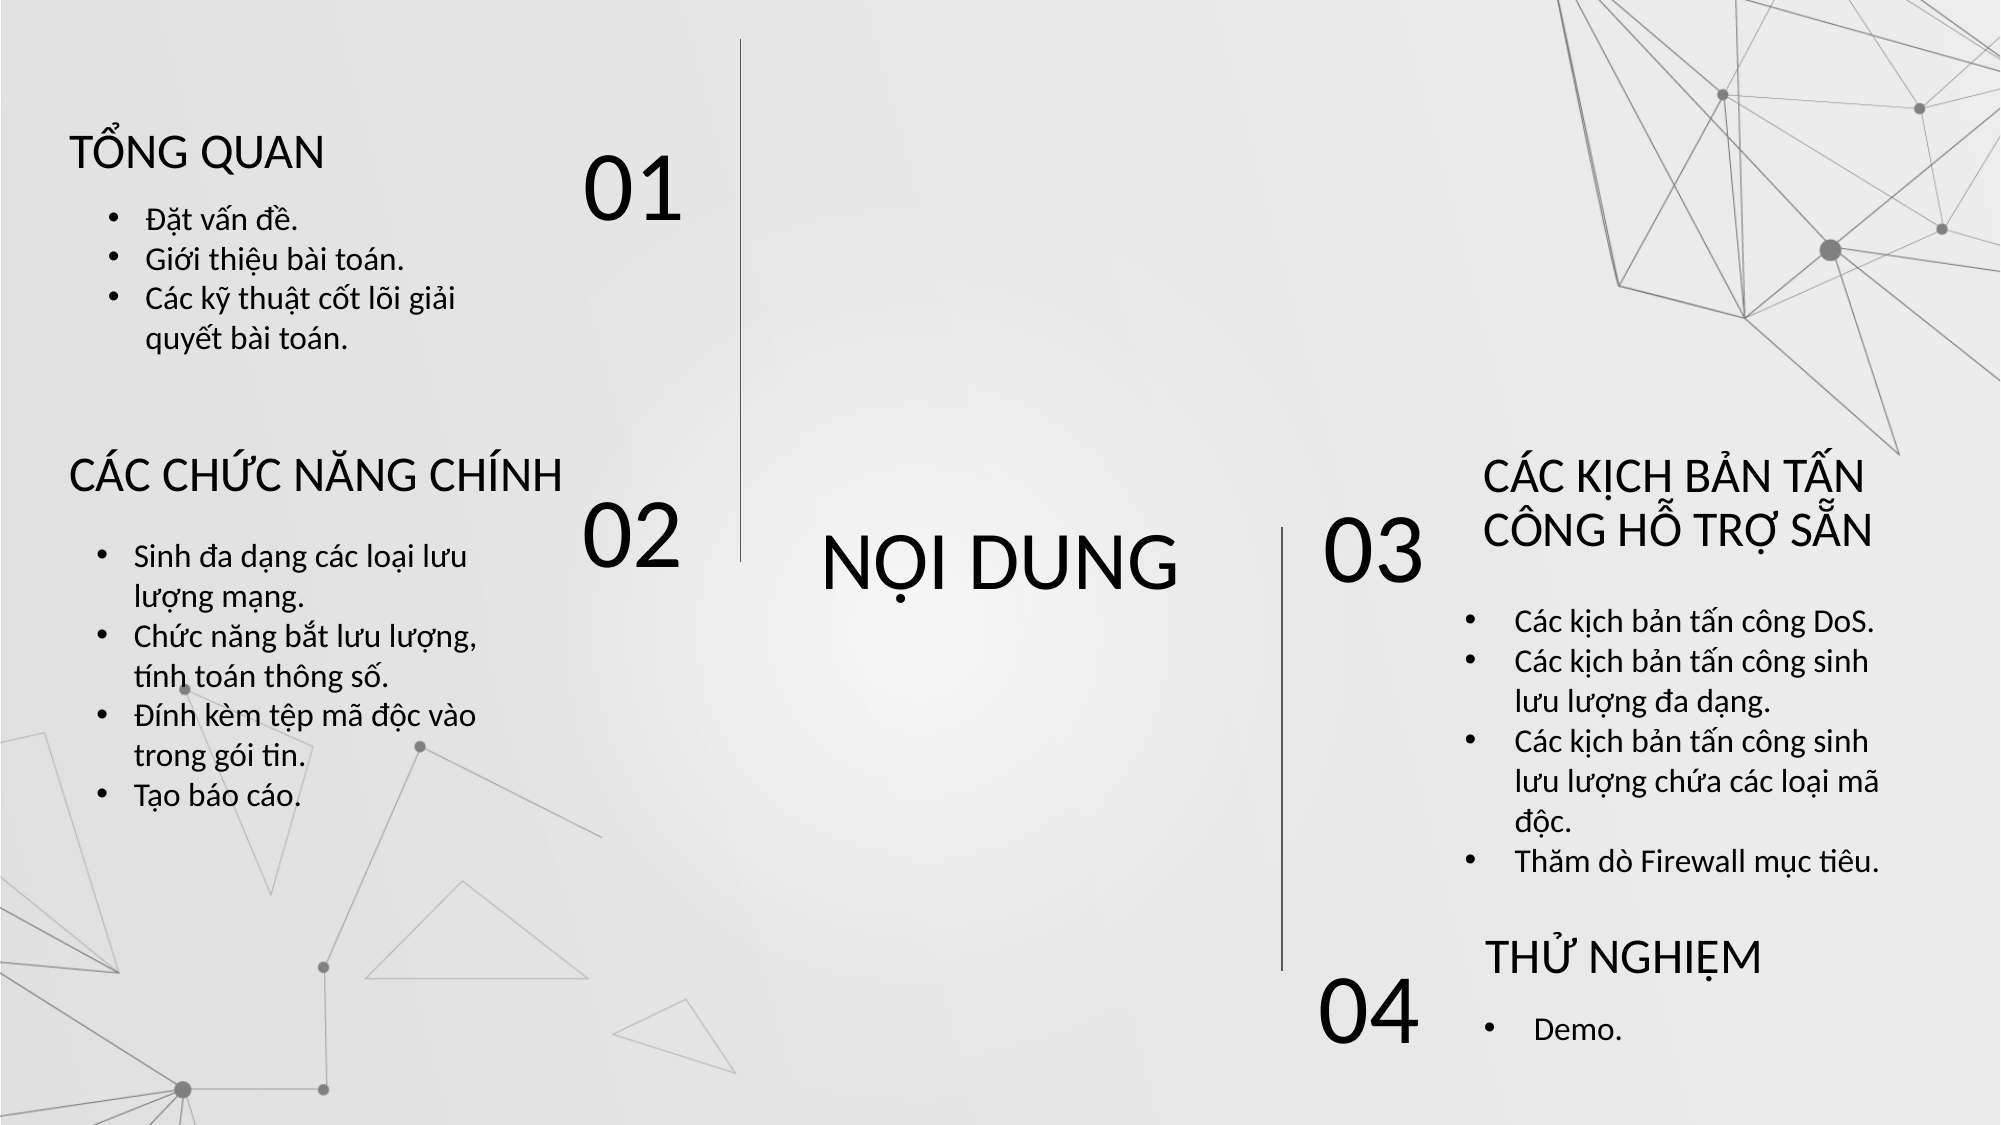

TỔNG QUAN
01
Đặt vấn đề.
Giới thiệu bài toán.
Các kỹ thuật cốt lõi giải quyết bài toán.
CÁC CHỨC NĂNG CHÍNH
CÁC KỊCH BẢN TẤN CÔNG HỖ TRỢ SẴN
# NỘI DUNG
02
03
Sinh đa dạng các loại lưu lượng mạng.
Chức năng bắt lưu lượng, tính toán thông số.
Đính kèm tệp mã độc vào trong gói tin.
Tạo báo cáo.
Các kịch bản tấn công DoS.
Các kịch bản tấn công sinh lưu lượng đa dạng.
Các kịch bản tấn công sinh lưu lượng chứa các loại mã độc.
Thăm dò Firewall mục tiêu.

THỬ NGHIỆM
04
Demo.